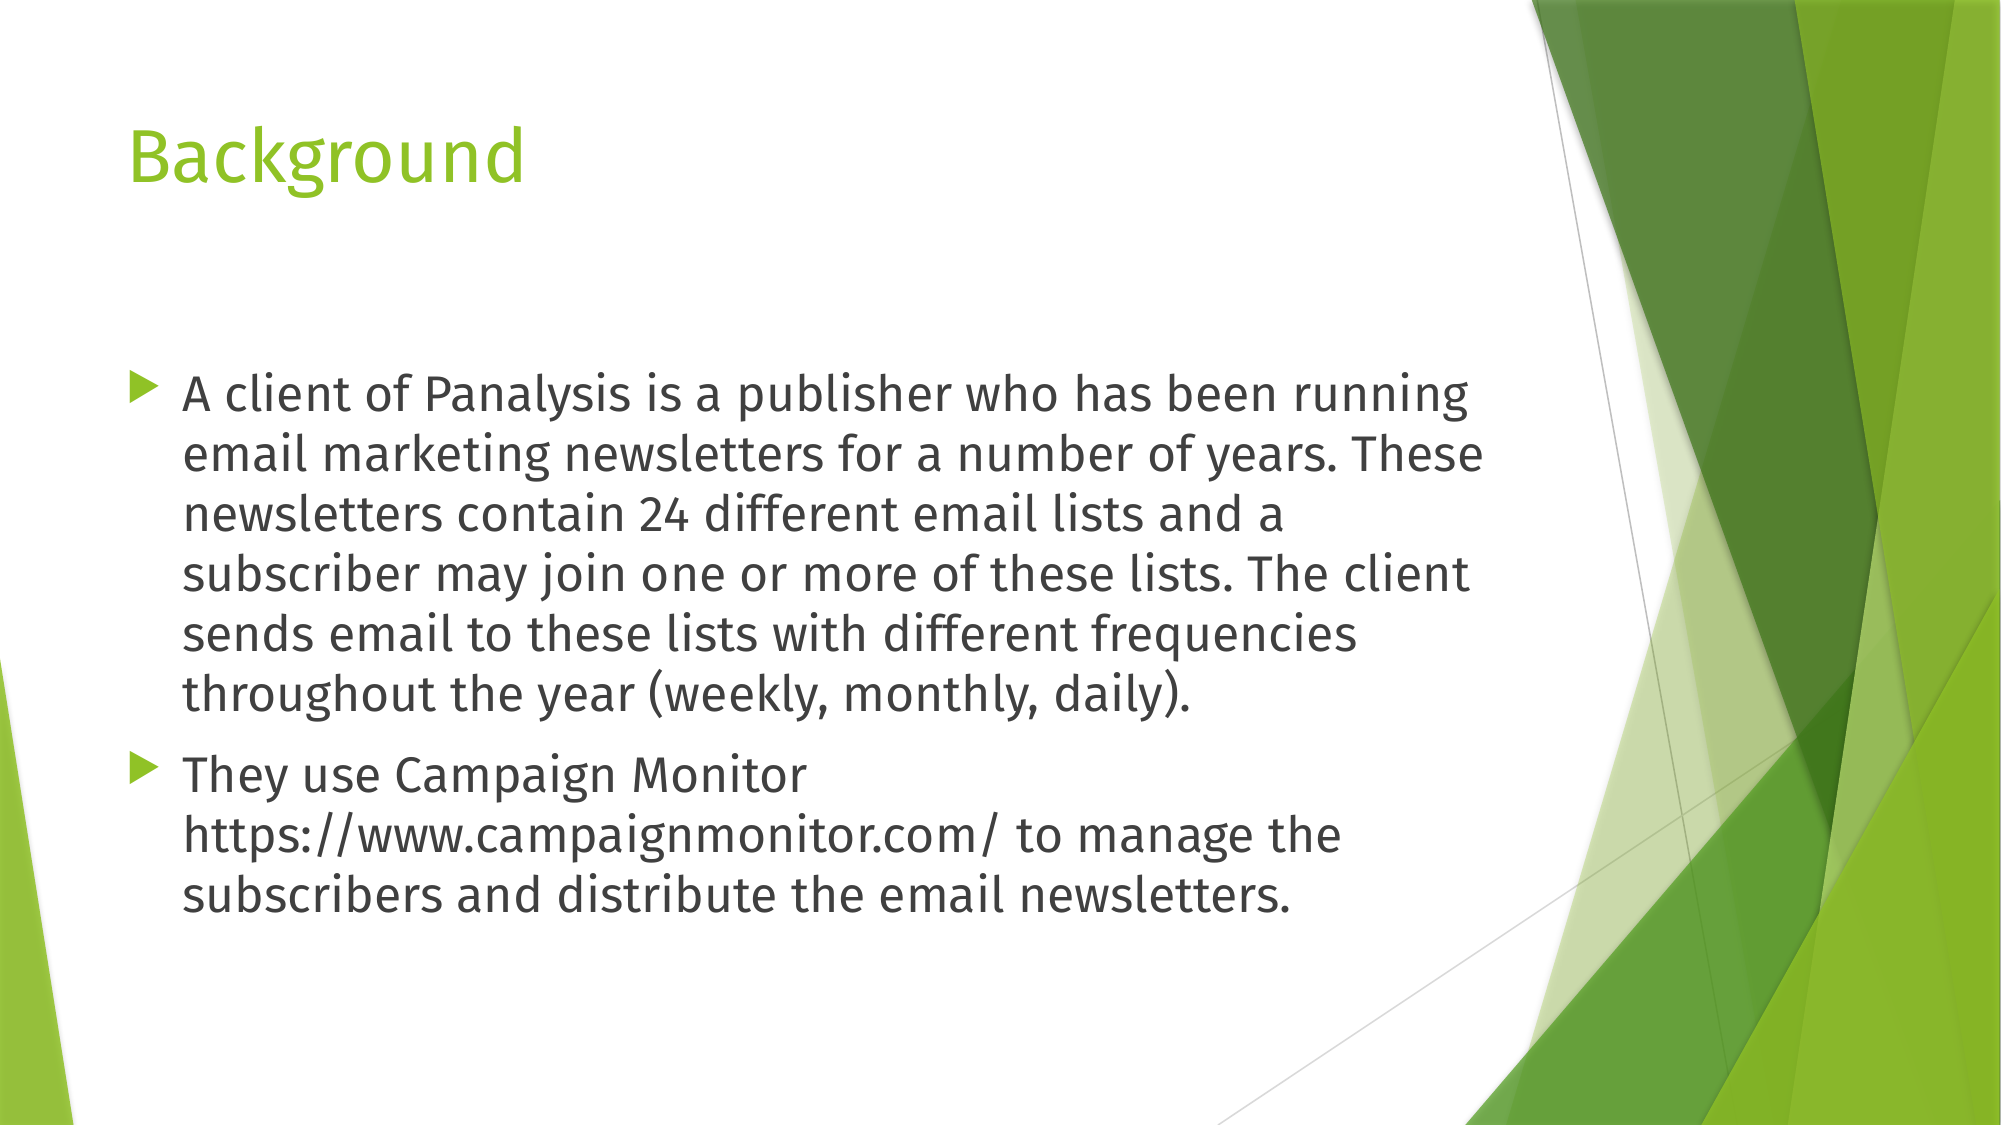

# Background
A client of Panalysis is a publisher who has been running email marketing newsletters for a number of years. These newsletters contain 24 different email lists and a subscriber may join one or more of these lists. The client sends email to these lists with different frequencies throughout the year (weekly, monthly, daily).
They use Campaign Monitor https://www.campaignmonitor.com/ to manage the subscribers and distribute the email newsletters.